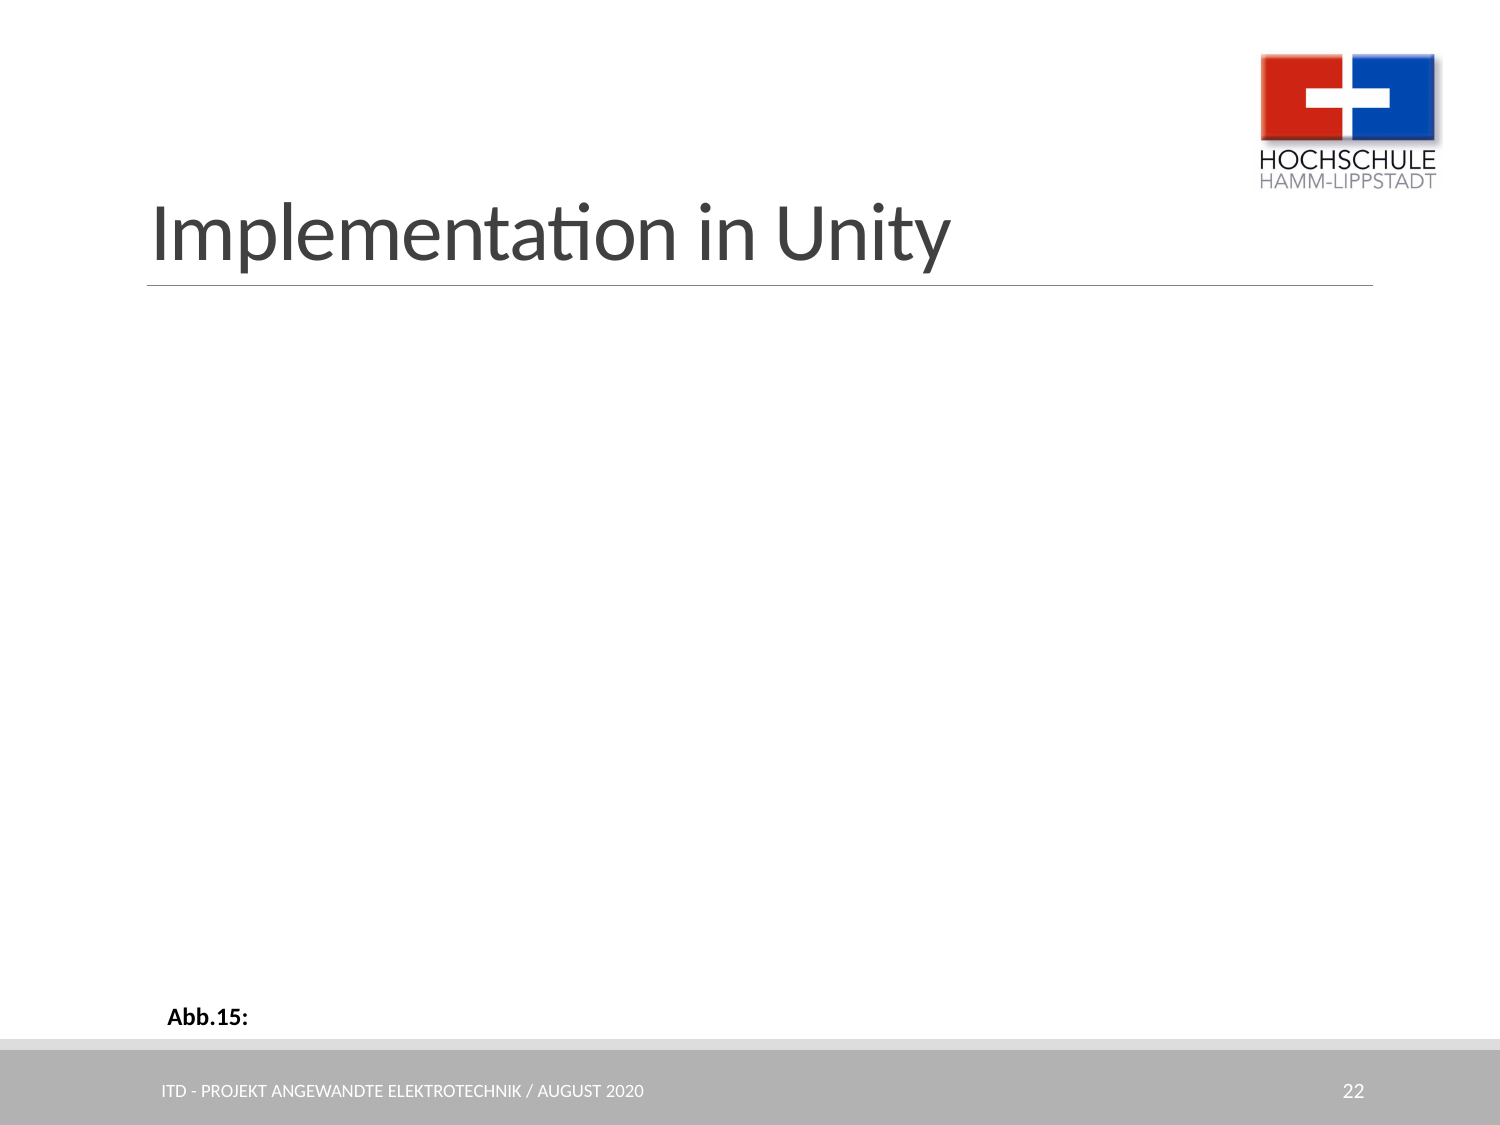

# Implementation in Unity
Abb.15:
ITD - Projekt angewandte Elektrotechnik / August 2020
22